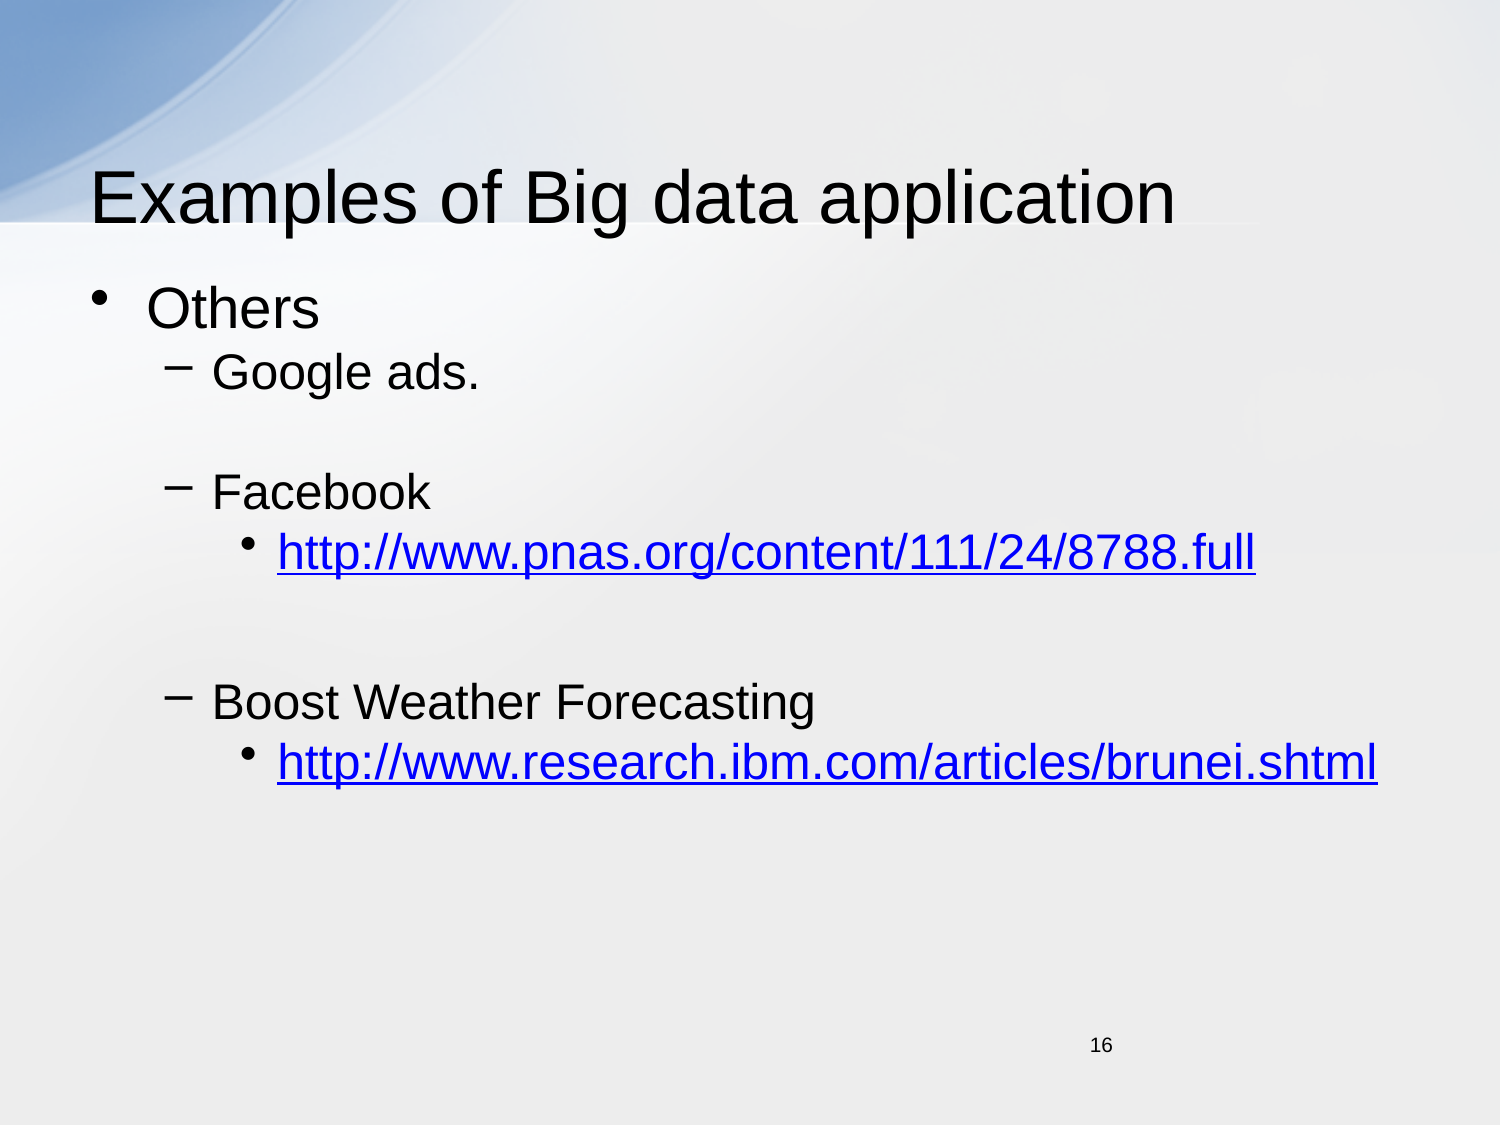

# Examples of Big data application
Others
Google ads.

Facebook
http://www.pnas.org/content/111/24/8788.full

Boost Weather Forecasting
http://www.research.ibm.com/articles/brunei.shtml

16